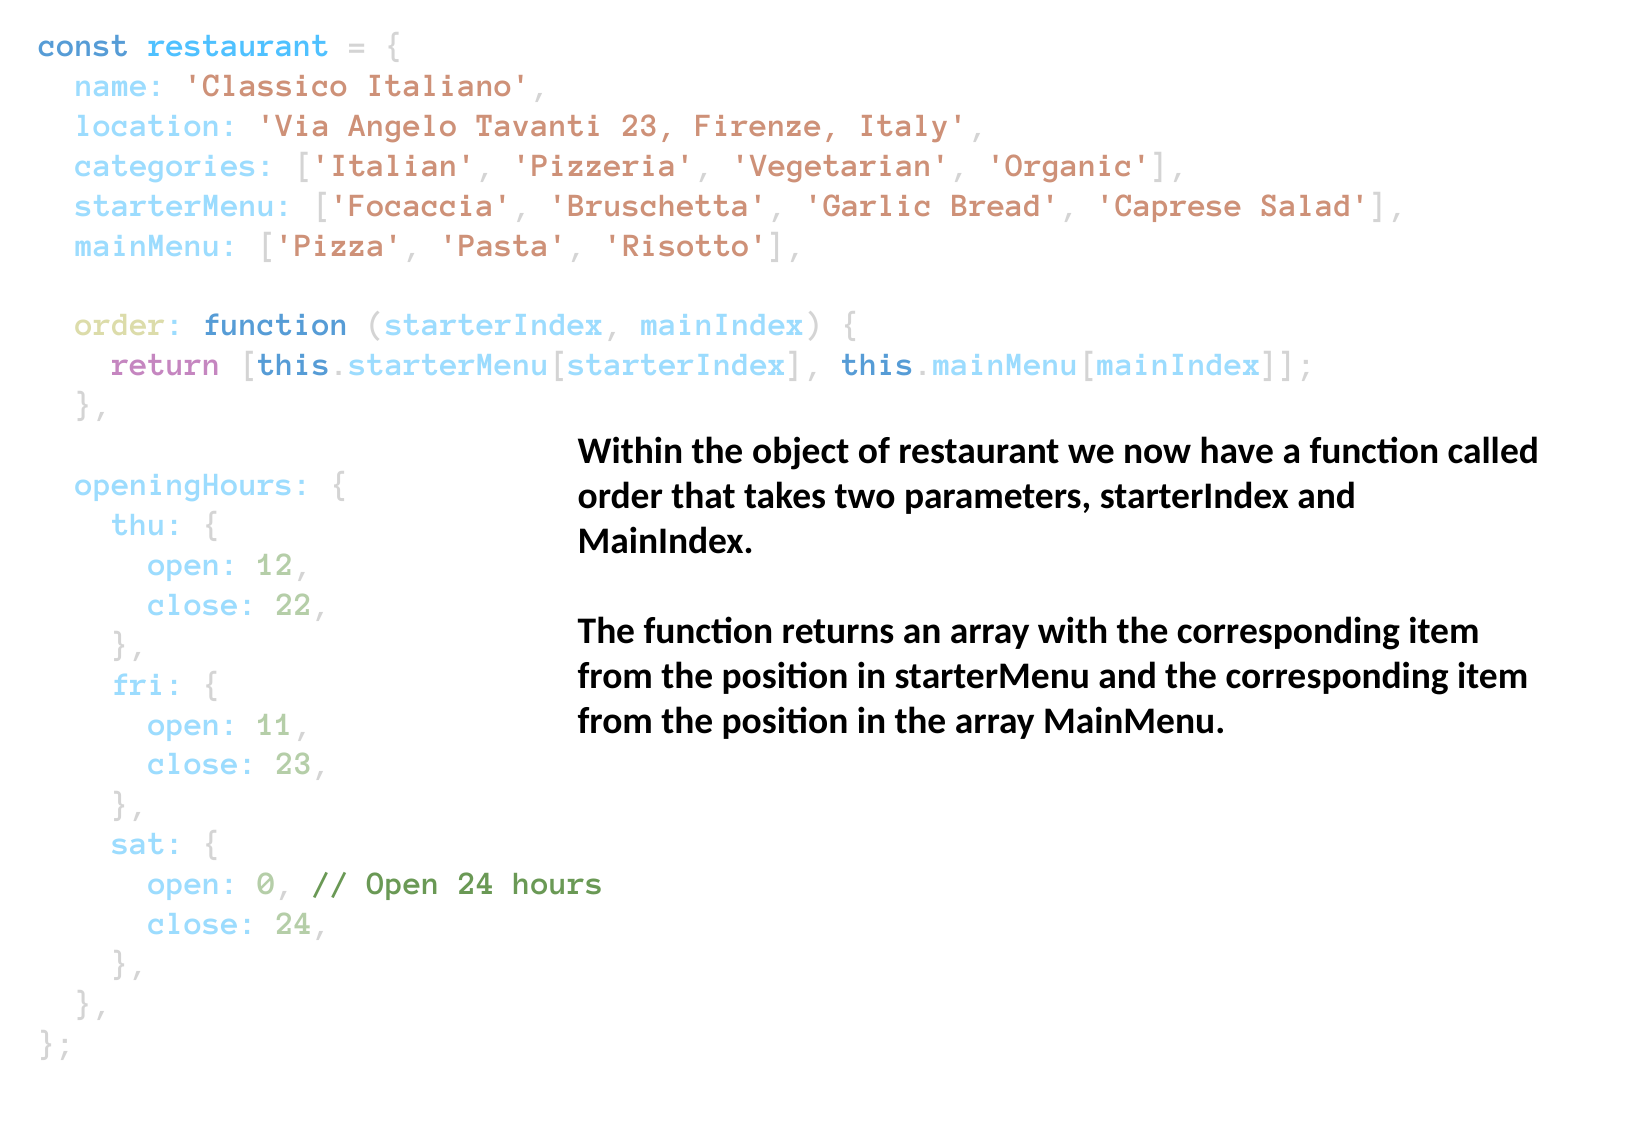

const restaurant = {
  name: 'Classico Italiano',
  location: 'Via Angelo Tavanti 23, Firenze, Italy',
  categories: ['Italian', 'Pizzeria', 'Vegetarian', 'Organic'],
  starterMenu: ['Focaccia', 'Bruschetta', 'Garlic Bread', 'Caprese Salad'],
  mainMenu: ['Pizza', 'Pasta', 'Risotto'],
  order: function (starterIndex, mainIndex) {
    return [this.starterMenu[starterIndex], this.mainMenu[mainIndex]];
  },
  openingHours: {
    thu: {
      open: 12,
      close: 22,
    },
    fri: {
      open: 11,
      close: 23,
    },
    sat: {
      open: 0, // Open 24 hours
      close: 24,
    },
  },
};
Within the object of restaurant we now have a function called order that takes two parameters, starterIndex and MainIndex.

The function returns an array with the corresponding item from the position in starterMenu and the corresponding item from the position in the array MainMenu.